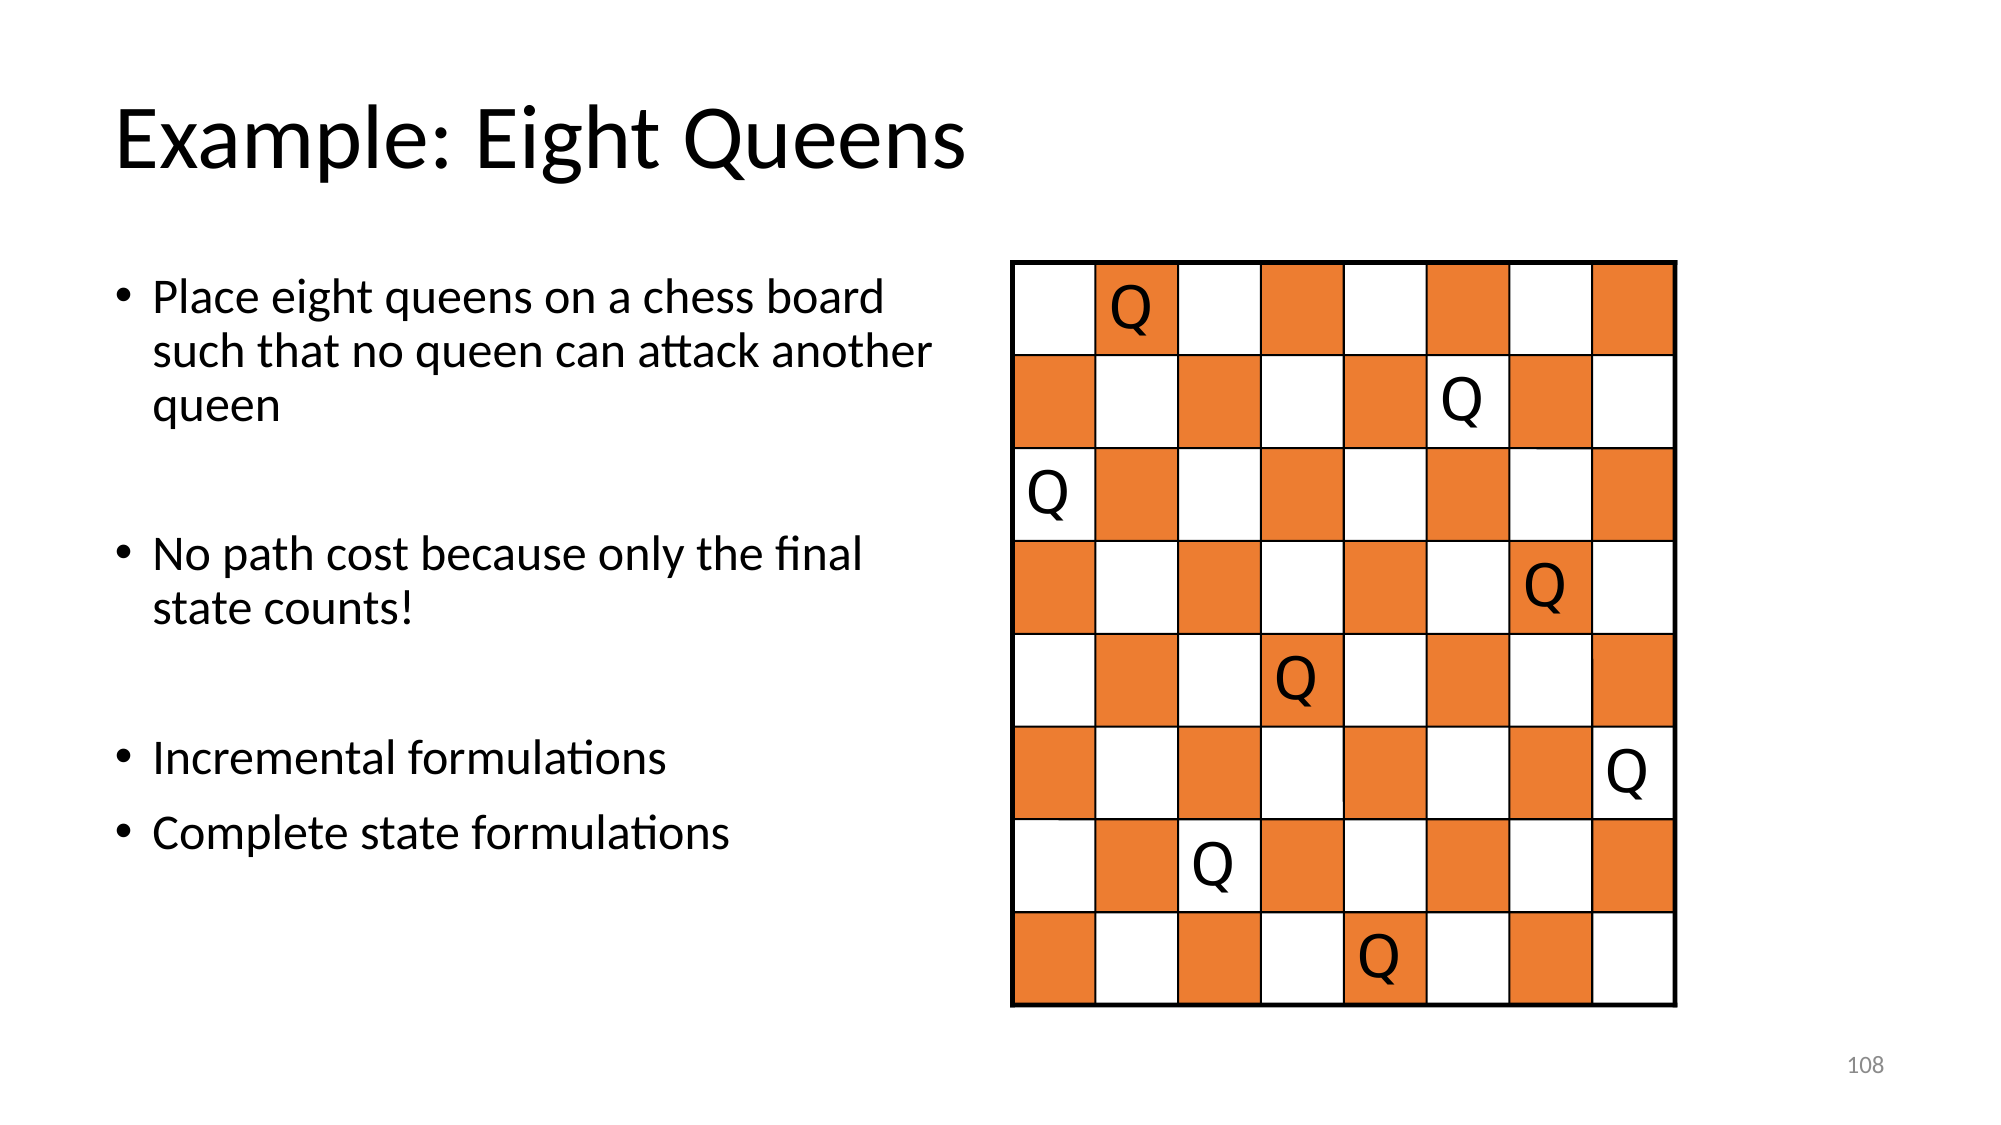

# Example: Eight Queens
Place eight queens on a chess board such that no queen can attack another queen

No path cost because only the final state counts!

Incremental formulations
Complete state formulations

Q

Q

Q

Q

Q

Q

Q

Q

108